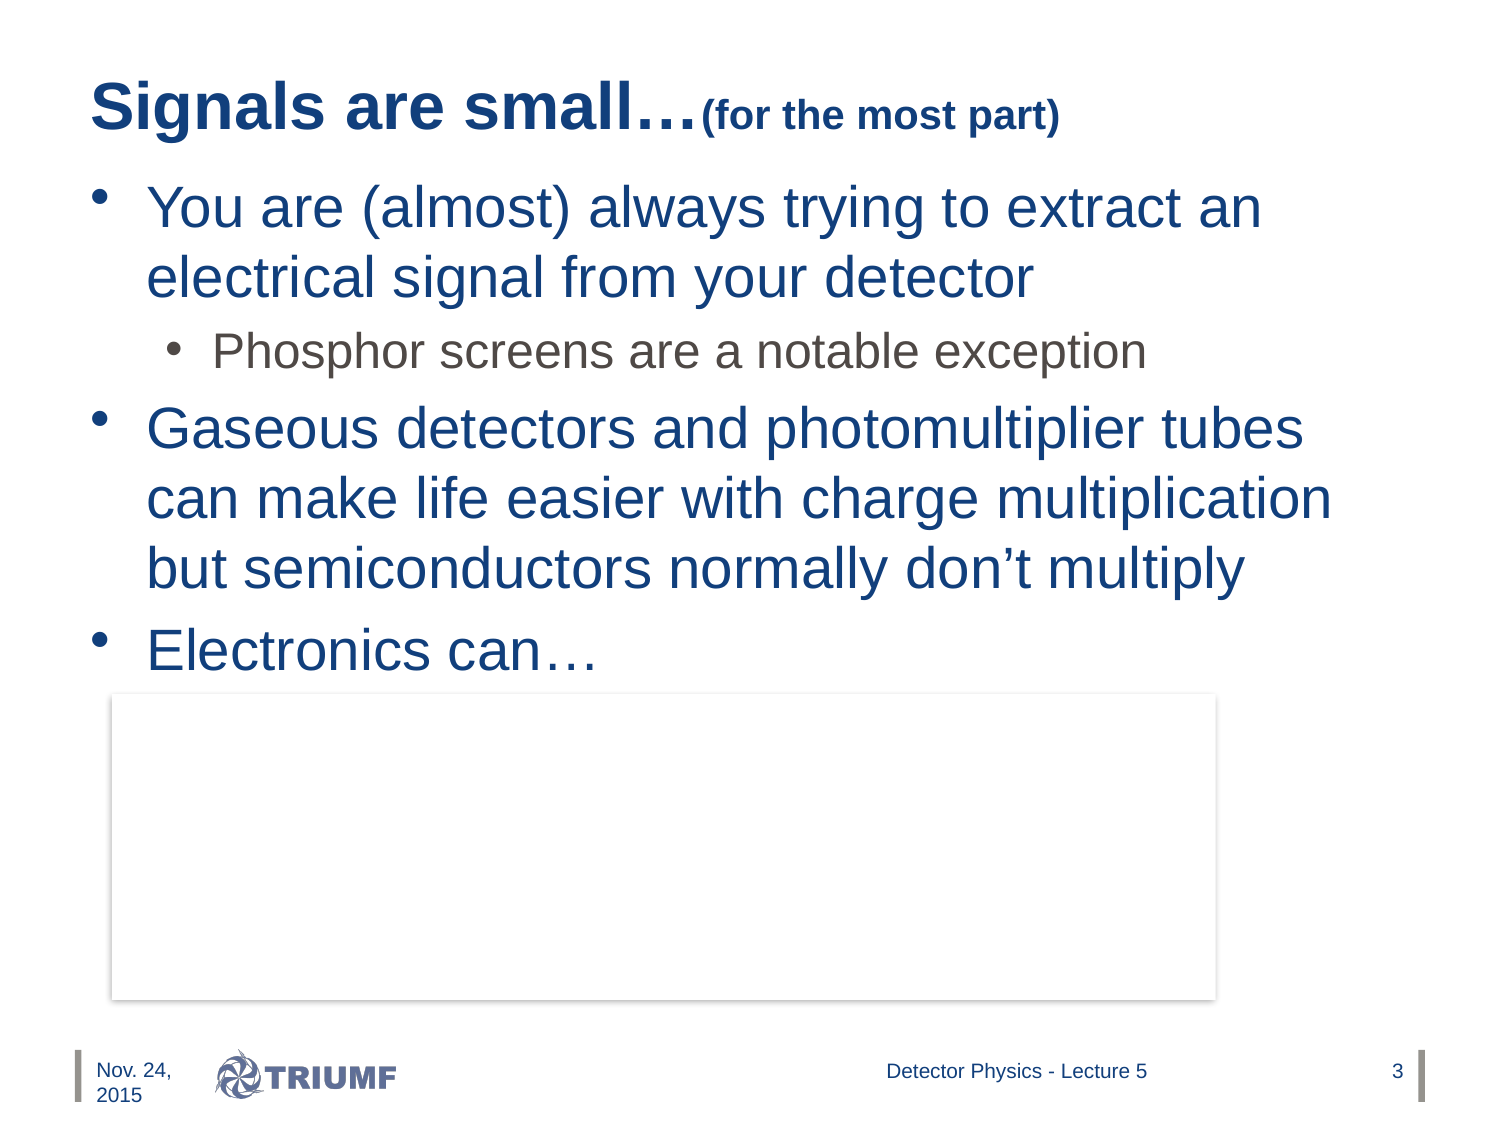

# Signals are small…(for the most part)
You are (almost) always trying to extract an electrical signal from your detector
Phosphor screens are a notable exception
Gaseous detectors and photomultiplier tubes can make life easier with charge multiplication but semiconductors normally don’t multiply
Electronics can…
Sort
Amplify
Determine timing/coincidence
Measure pulse height

Nov. 24, 2015
Detector Physics - Lecture 5
3